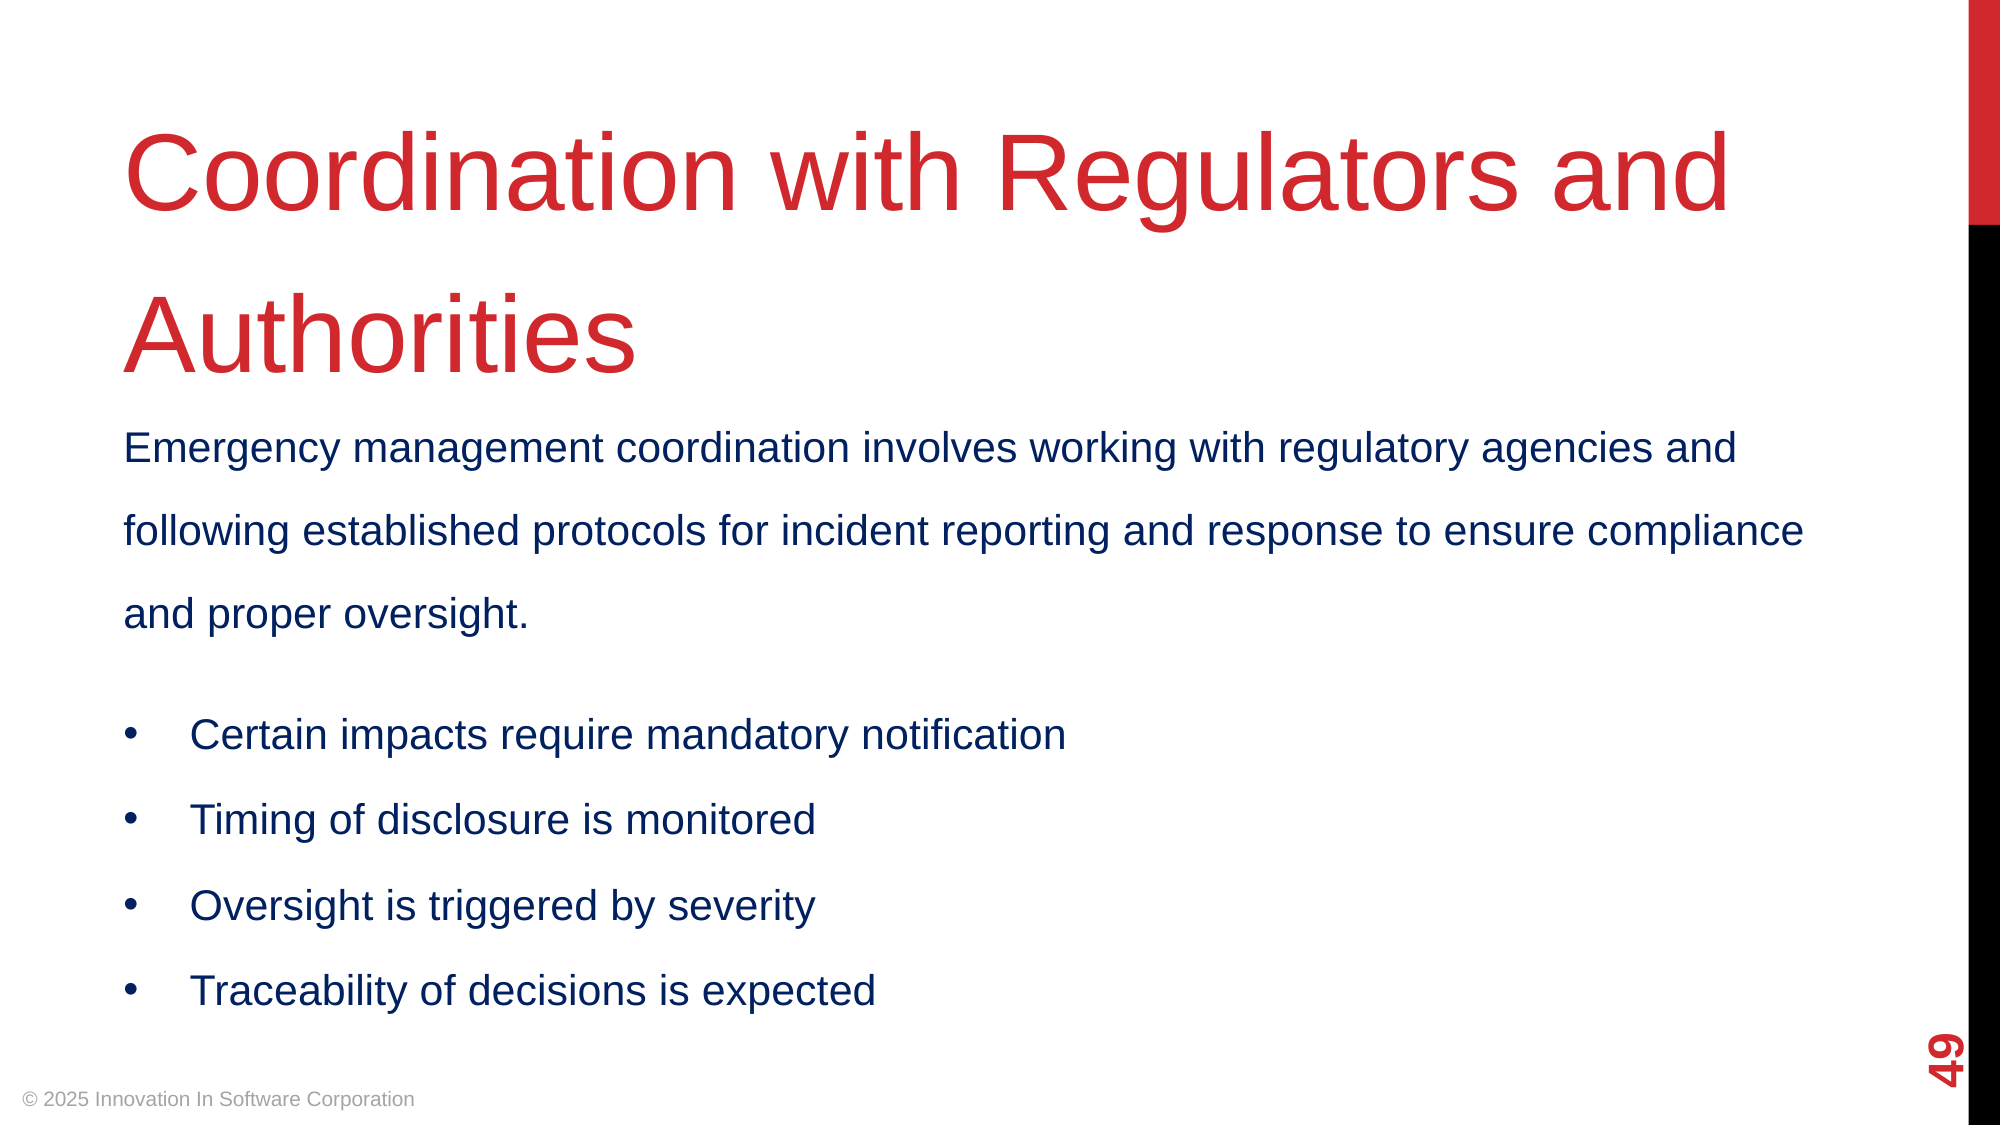

Coordination with Regulators and Authorities
Emergency management coordination involves working with regulatory agencies and following established protocols for incident reporting and response to ensure compliance and proper oversight.
Certain impacts require mandatory notification
Timing of disclosure is monitored
Oversight is triggered by severity
Traceability of decisions is expected
49
© 2025 Innovation In Software Corporation